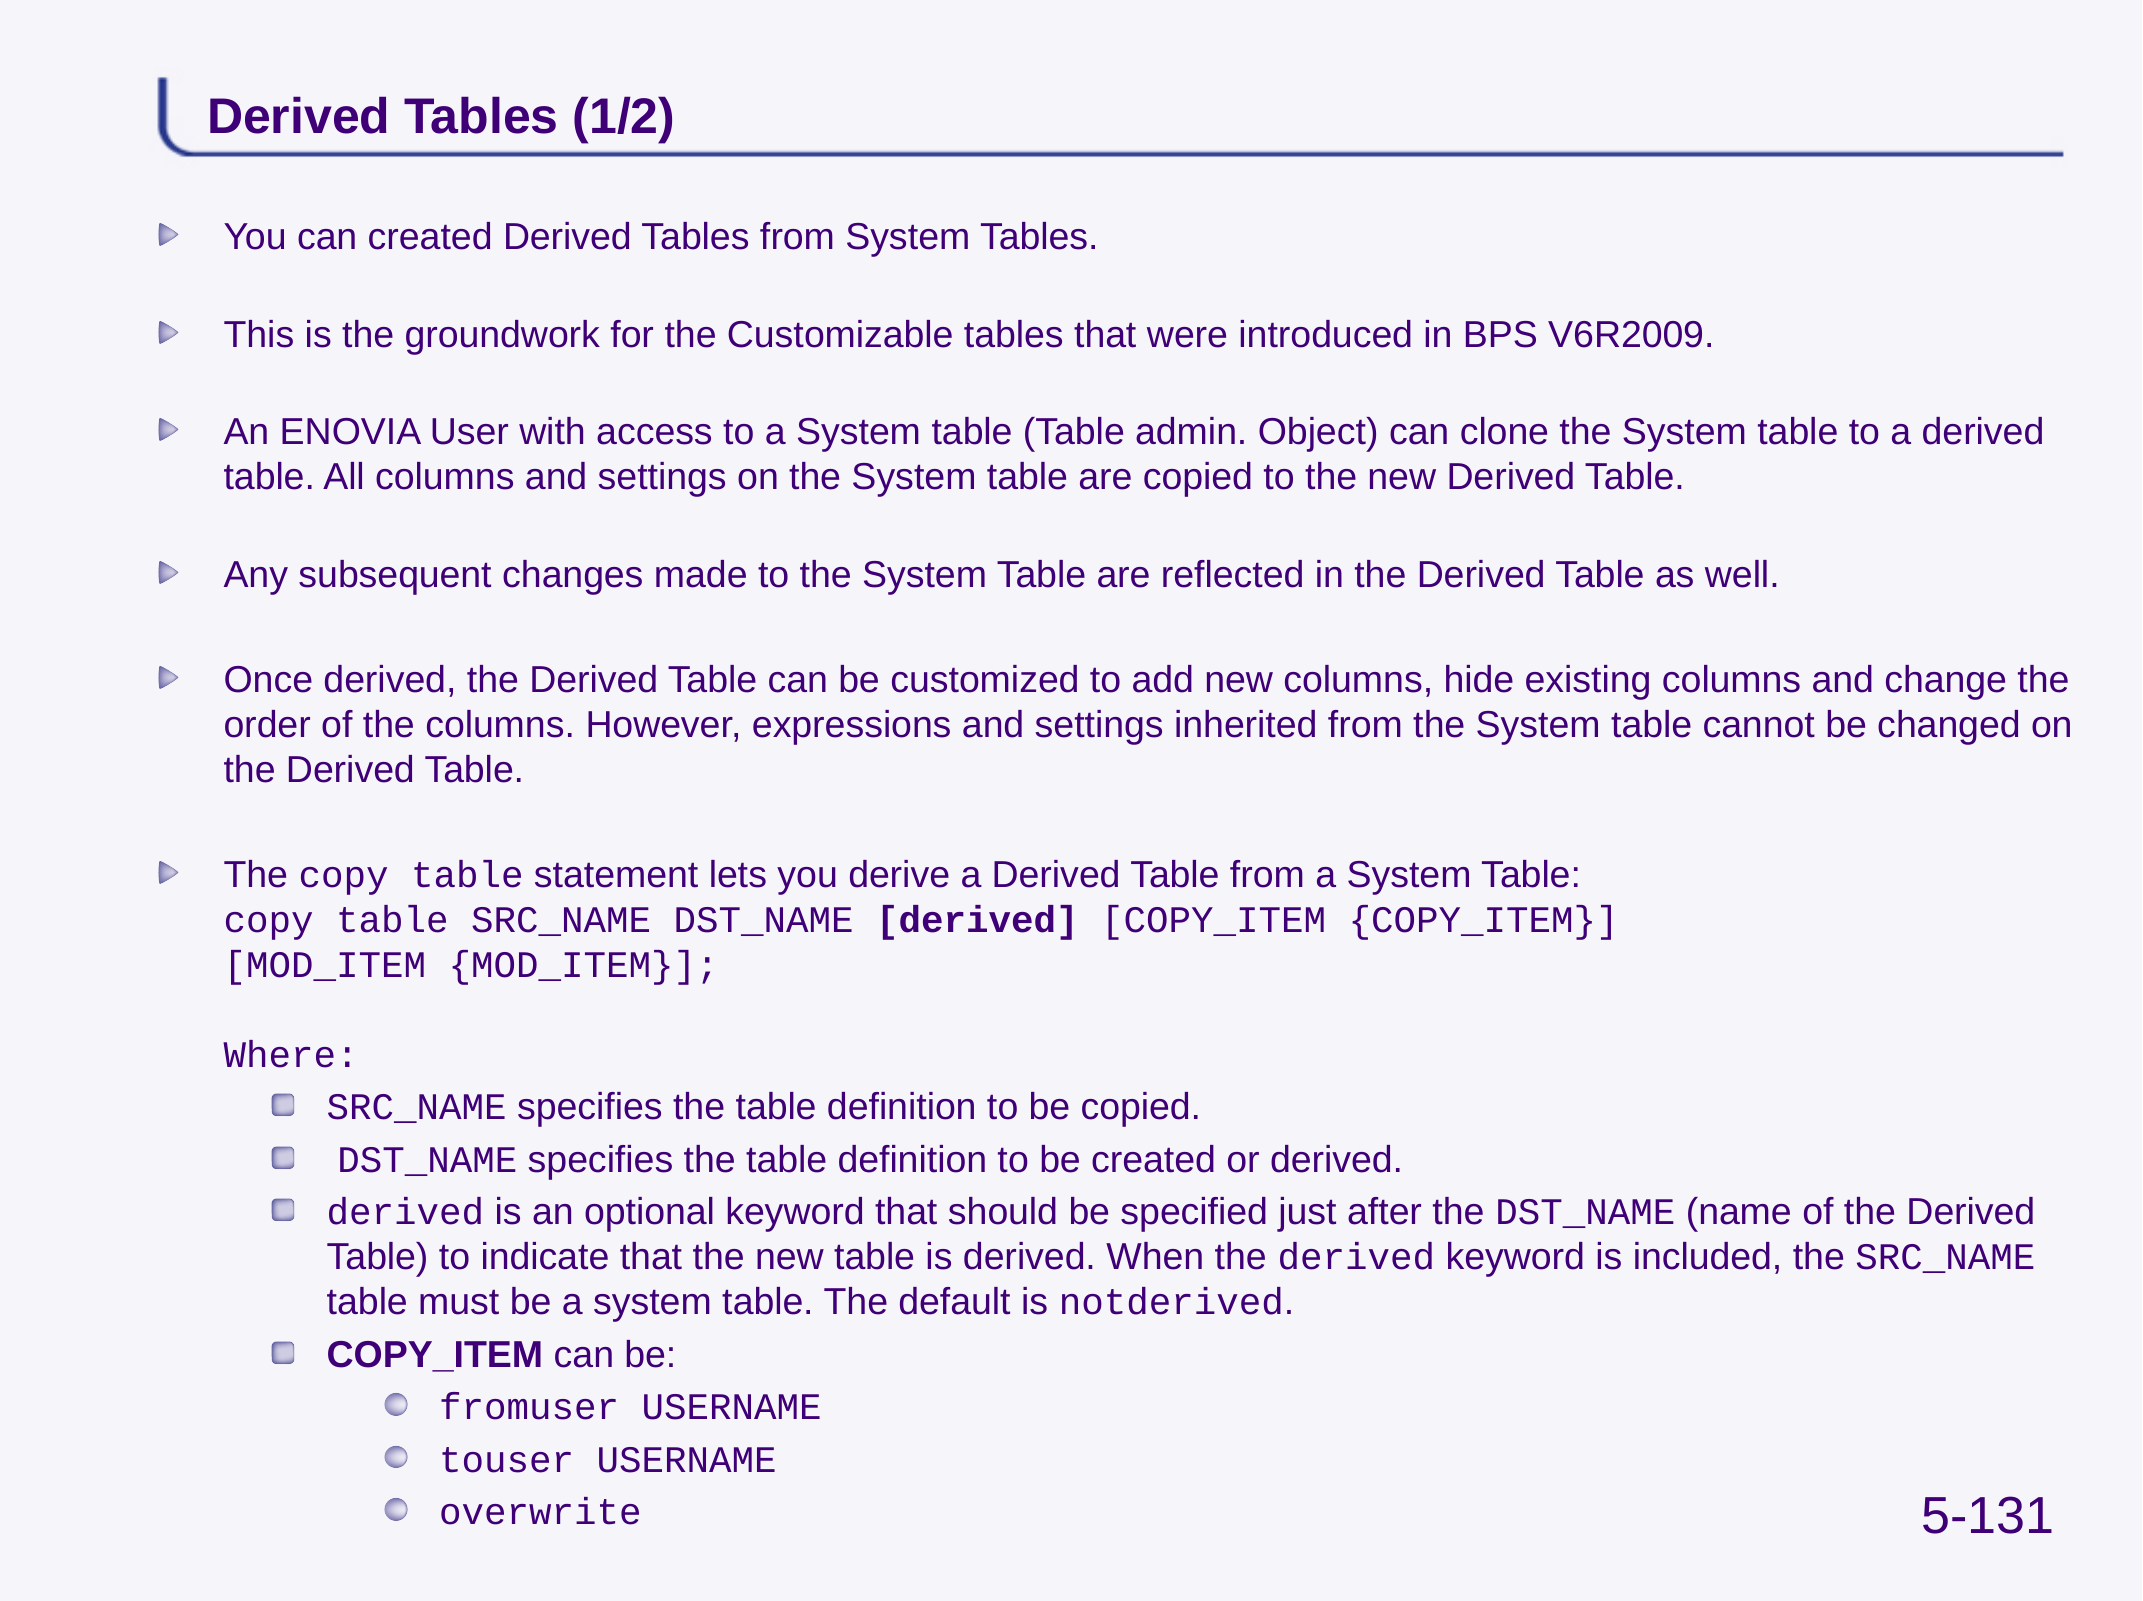

# Derived Tables (1/2)
You can created Derived Tables from System Tables.
This is the groundwork for the Customizable tables that were introduced in BPS V6R2009.
An ENOVIA User with access to a System table (Table admin. Object) can clone the System table to a derived table. All columns and settings on the System table are copied to the new Derived Table.
Any subsequent changes made to the System Table are reflected in the Derived Table as well.

Once derived, the Derived Table can be customized to add new columns, hide existing columns and change the order of the columns. However, expressions and settings inherited from the System table cannot be changed on the Derived Table.

The copy table statement lets you derive a Derived Table from a System Table:
copy table SRC_NAME DST_NAME [derived] [COPY_ITEM {COPY_ITEM}]
[MOD_ITEM {MOD_ITEM}];
Where:
SRC_NAME specifies the table definition to be copied.
 DST_NAME specifies the table definition to be created or derived.
derived is an optional keyword that should be specified just after the DST_NAME (name of the Derived
Table) to indicate that the new table is derived. When the derived keyword is included, the SRC_NAME
table must be a system table. The default is notderived.
COPY_ITEM can be:
fromuser USERNAME
touser USERNAME
overwrite

5-131